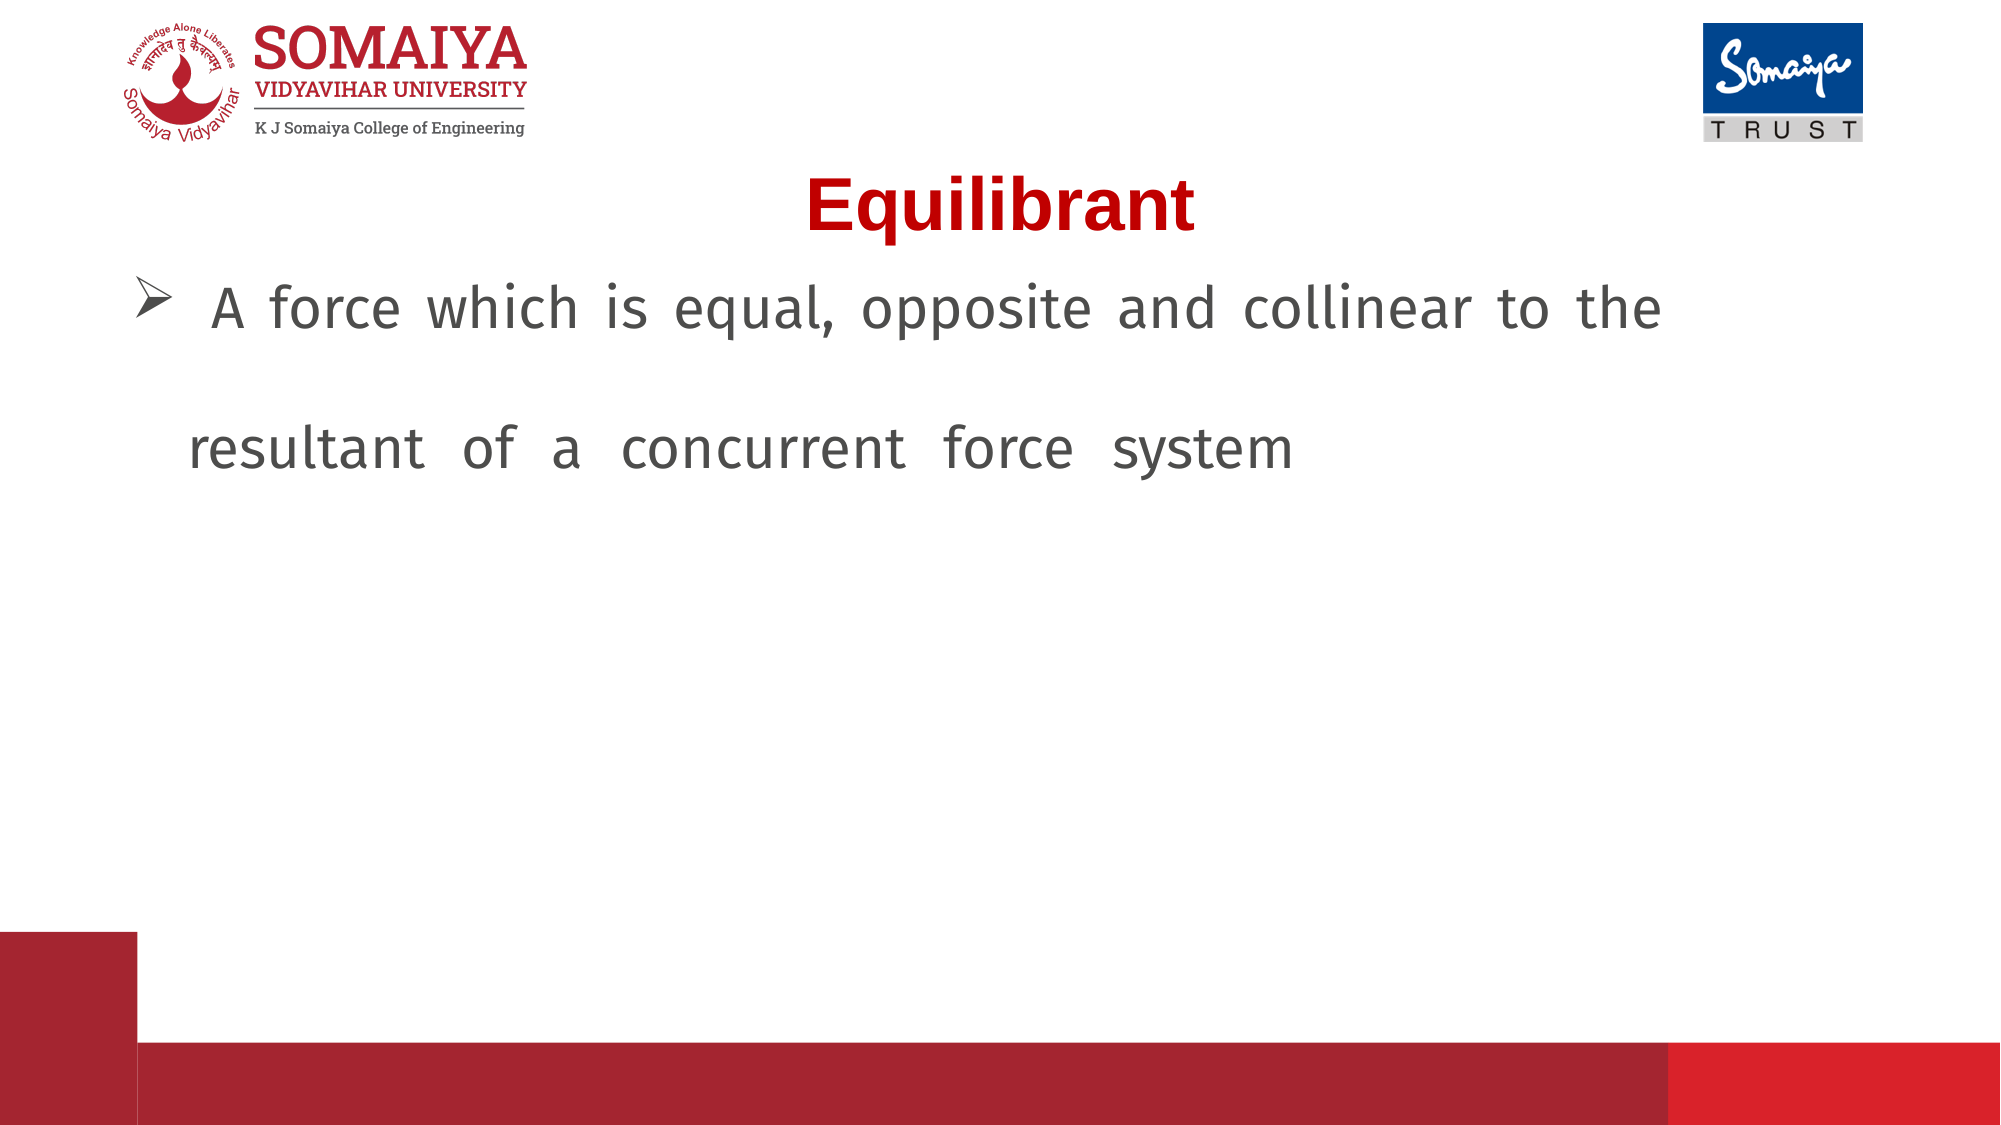

Equilibrant
 A force which is equal, opposite and collinear to the resultant of a concurrent force system